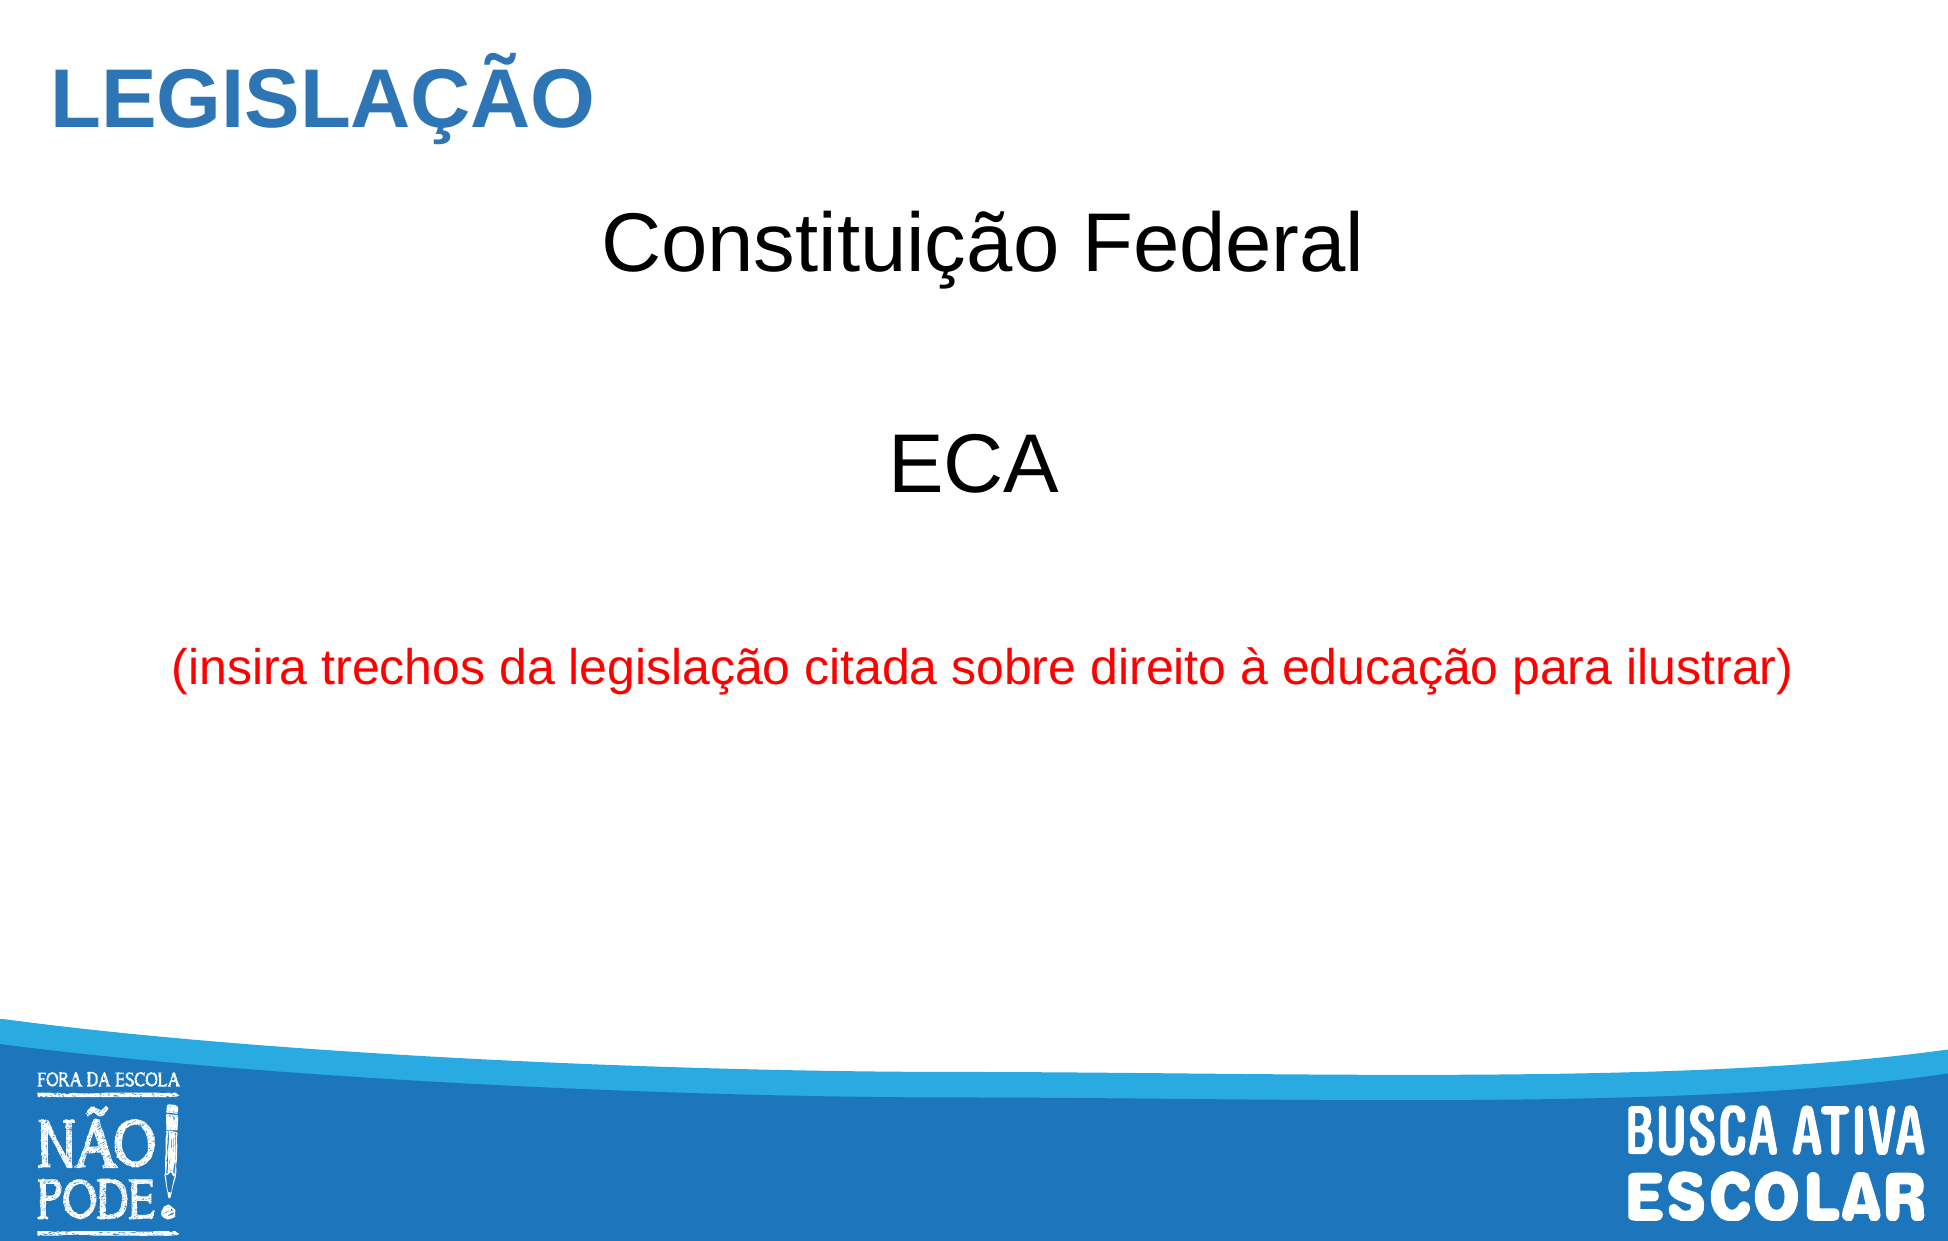

# LEGISLAÇÃO
Constituição Federal

ECA

(insira trechos da legislação citada sobre direito à educação para ilustrar)